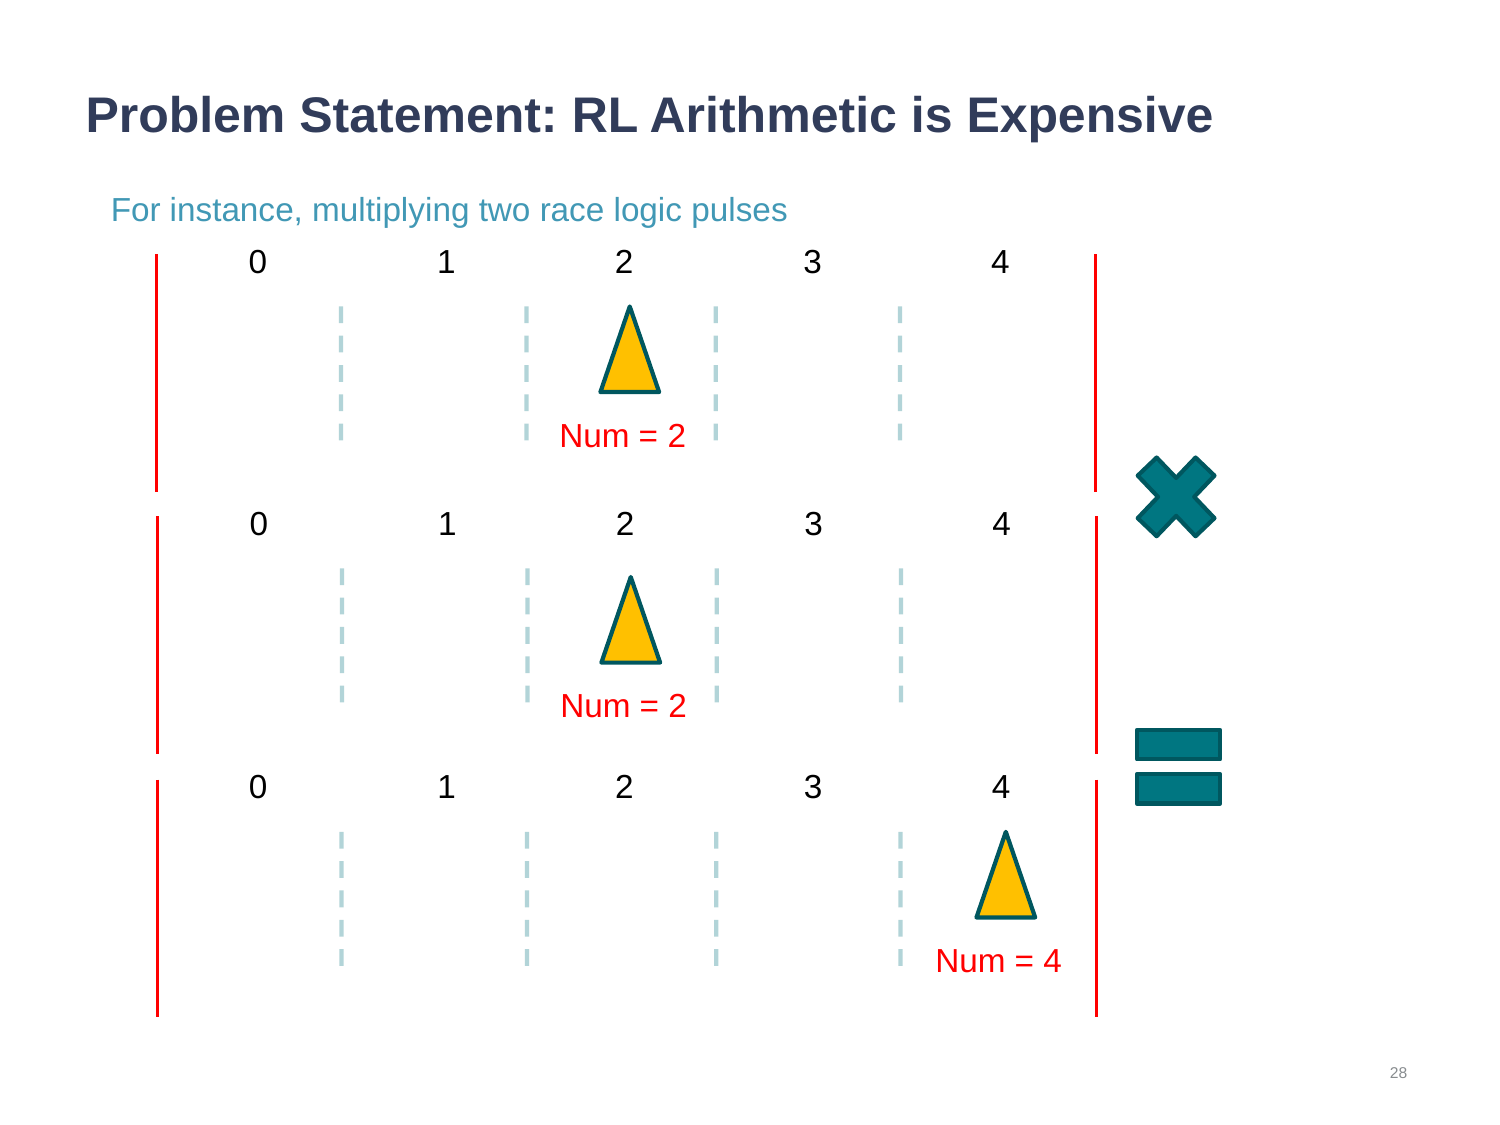

# Problem Statement: RL Arithmetic is Expensive
For instance, multiplying two race logic pulses
0
1
4
2
3

Num = 2

0
1
4
2
3

Num = 2

0
1
4
2
3

Num = 4
28